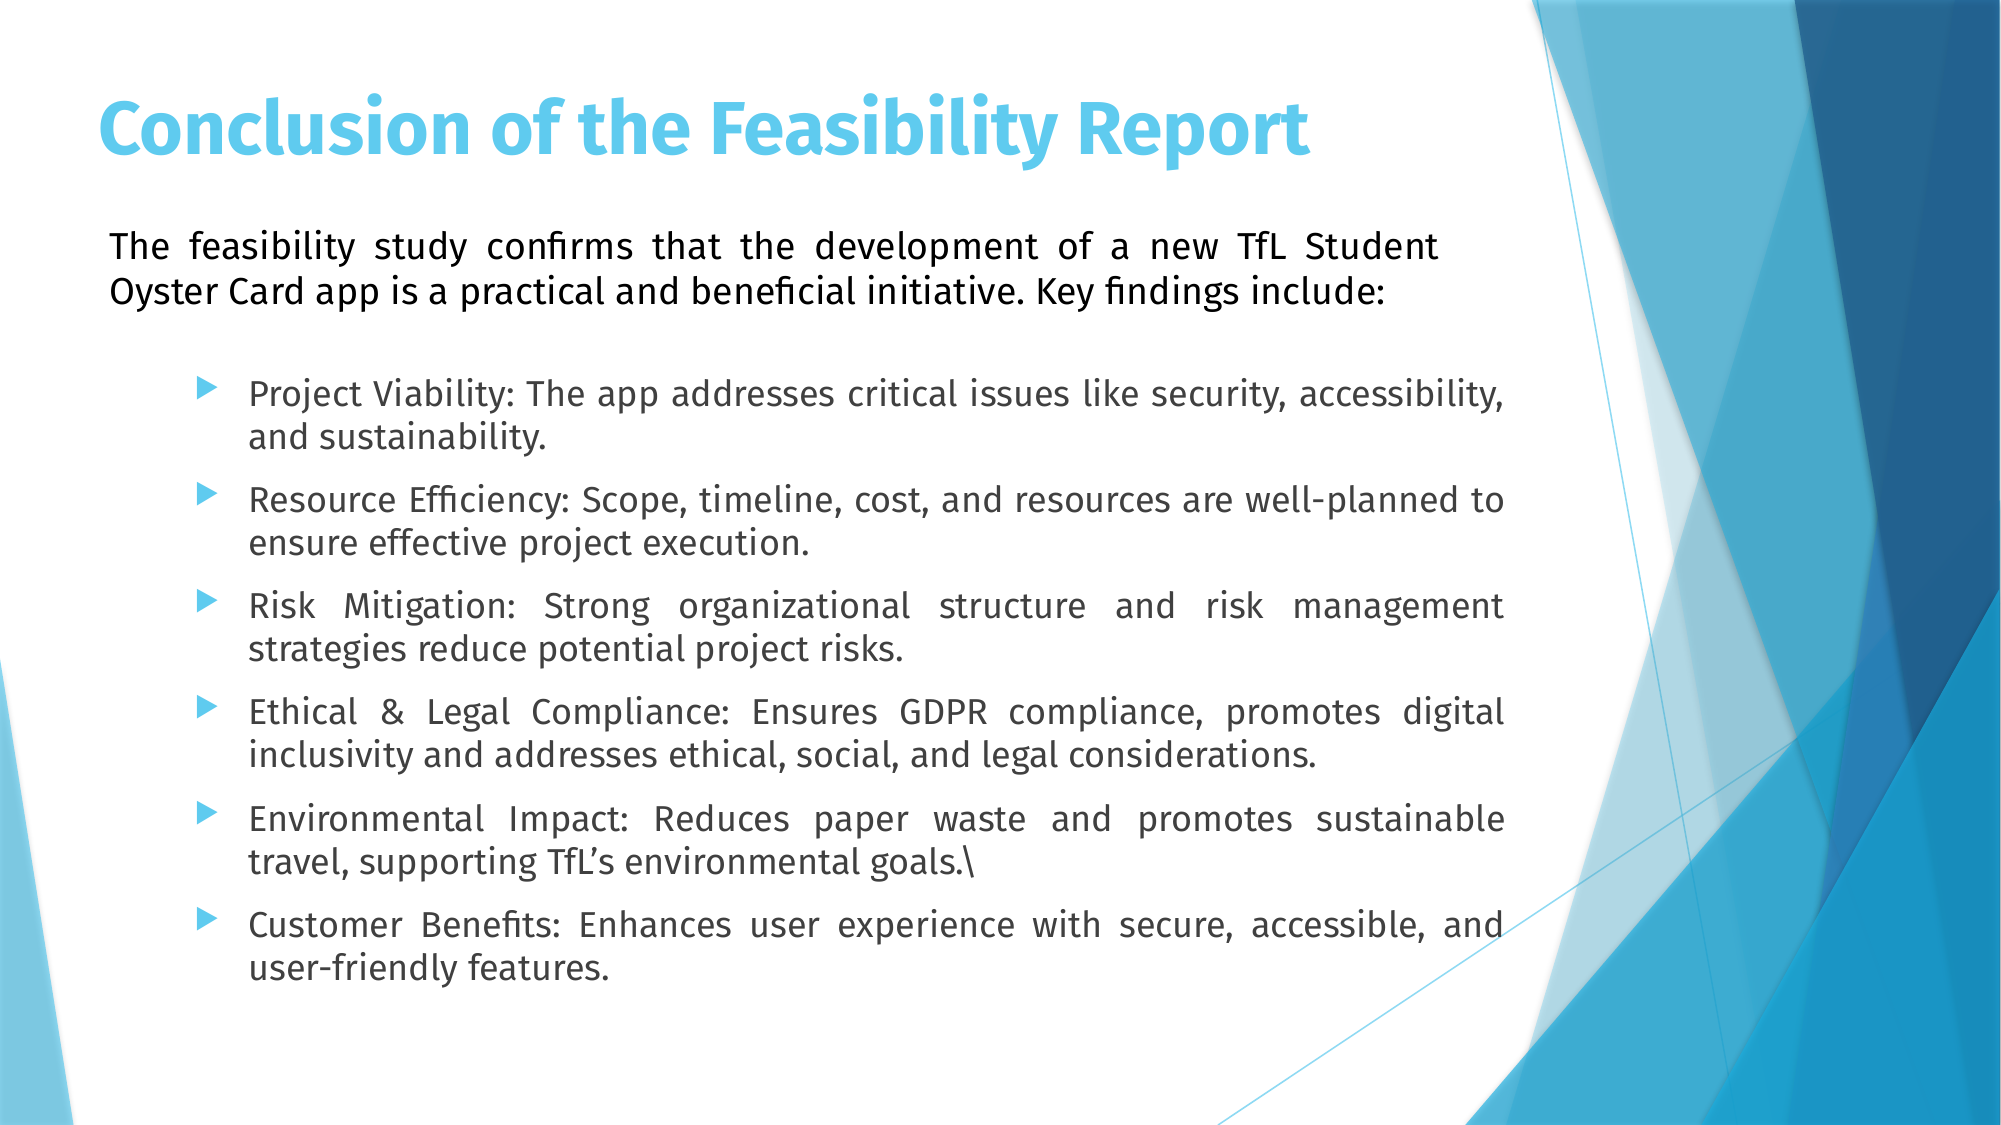

# Conclusion of the Feasibility Report
The feasibility study confirms that the development of a new TfL Student Oyster Card app is a practical and beneficial initiative. Key findings include:
Project Viability: The app addresses critical issues like security, accessibility, and sustainability.
Resource Efficiency: Scope, timeline, cost, and resources are well-planned to ensure effective project execution.
Risk Mitigation: Strong organizational structure and risk management strategies reduce potential project risks.
Ethical & Legal Compliance: Ensures GDPR compliance, promotes digital inclusivity and addresses ethical, social, and legal considerations.
Environmental Impact: Reduces paper waste and promotes sustainable travel, supporting TfL’s environmental goals.\
Customer Benefits: Enhances user experience with secure, accessible, and user-friendly features.